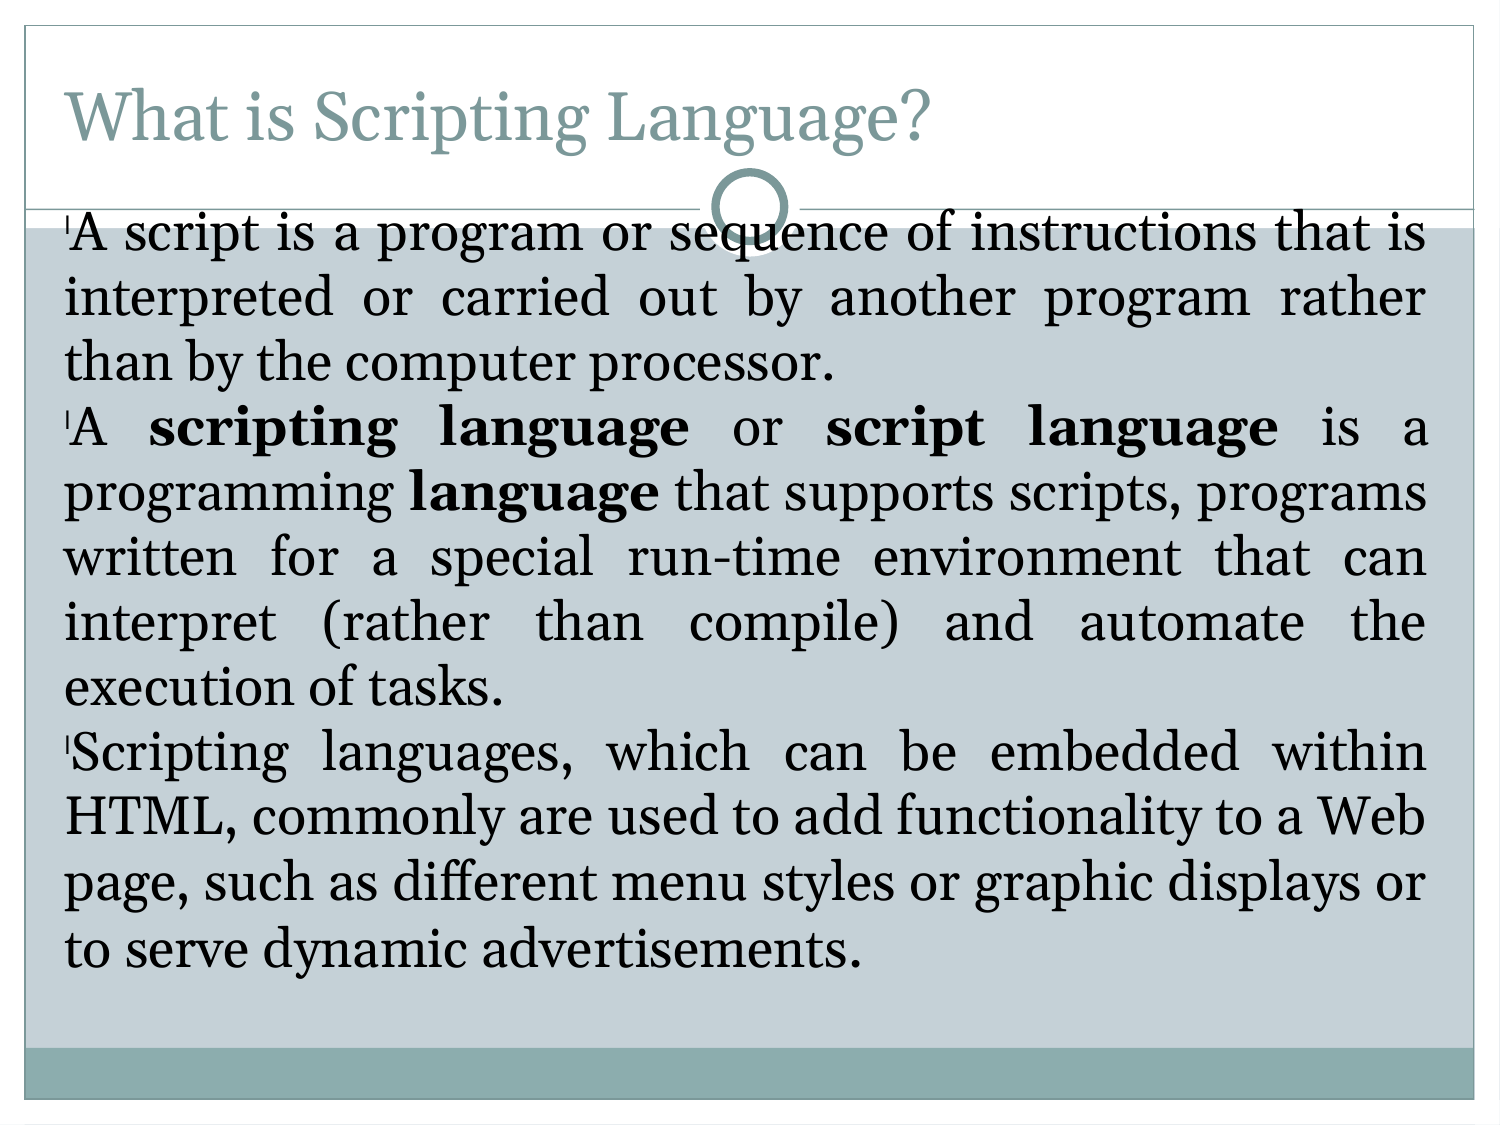

What is Scripting Language?
A script is a program or sequence of instructions that is interpreted or carried out by another program rather than by the computer processor.
A scripting language or script language is a programming language that supports scripts, programs written for a special run-time environment that can interpret (rather than compile) and automate the execution of tasks.
Scripting languages, which can be embedded within HTML, commonly are used to add functionality to a Web page, such as different menu styles or graphic displays or to serve dynamic advertisements.